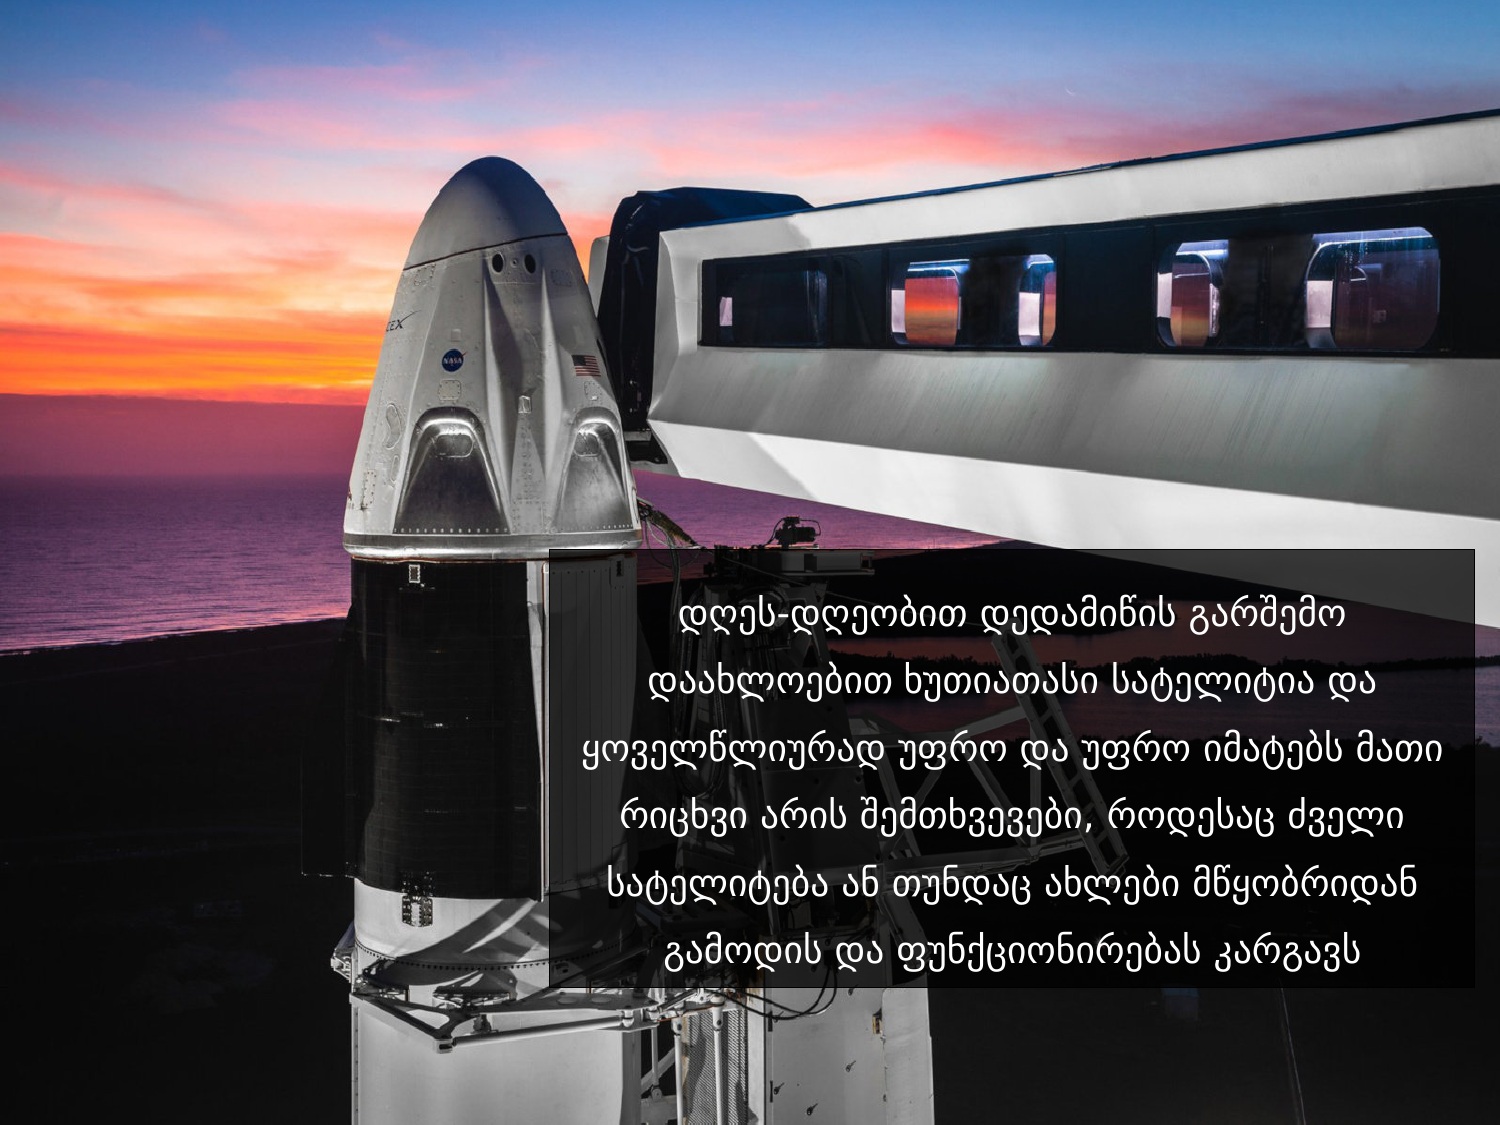

# დღეს-დღეობით დედამიწის გარშემო დაახლოებით ხუთიათასი სატელიტია და ყოველწლიურად უფრო და უფრო იმატებს მათი რიცხვი არის შემთხვევები, როდესაც ძველი სატელიტება ან თუნდაც ახლები მწყობრიდან გამოდის და ფუნქციონირებას კარგავს